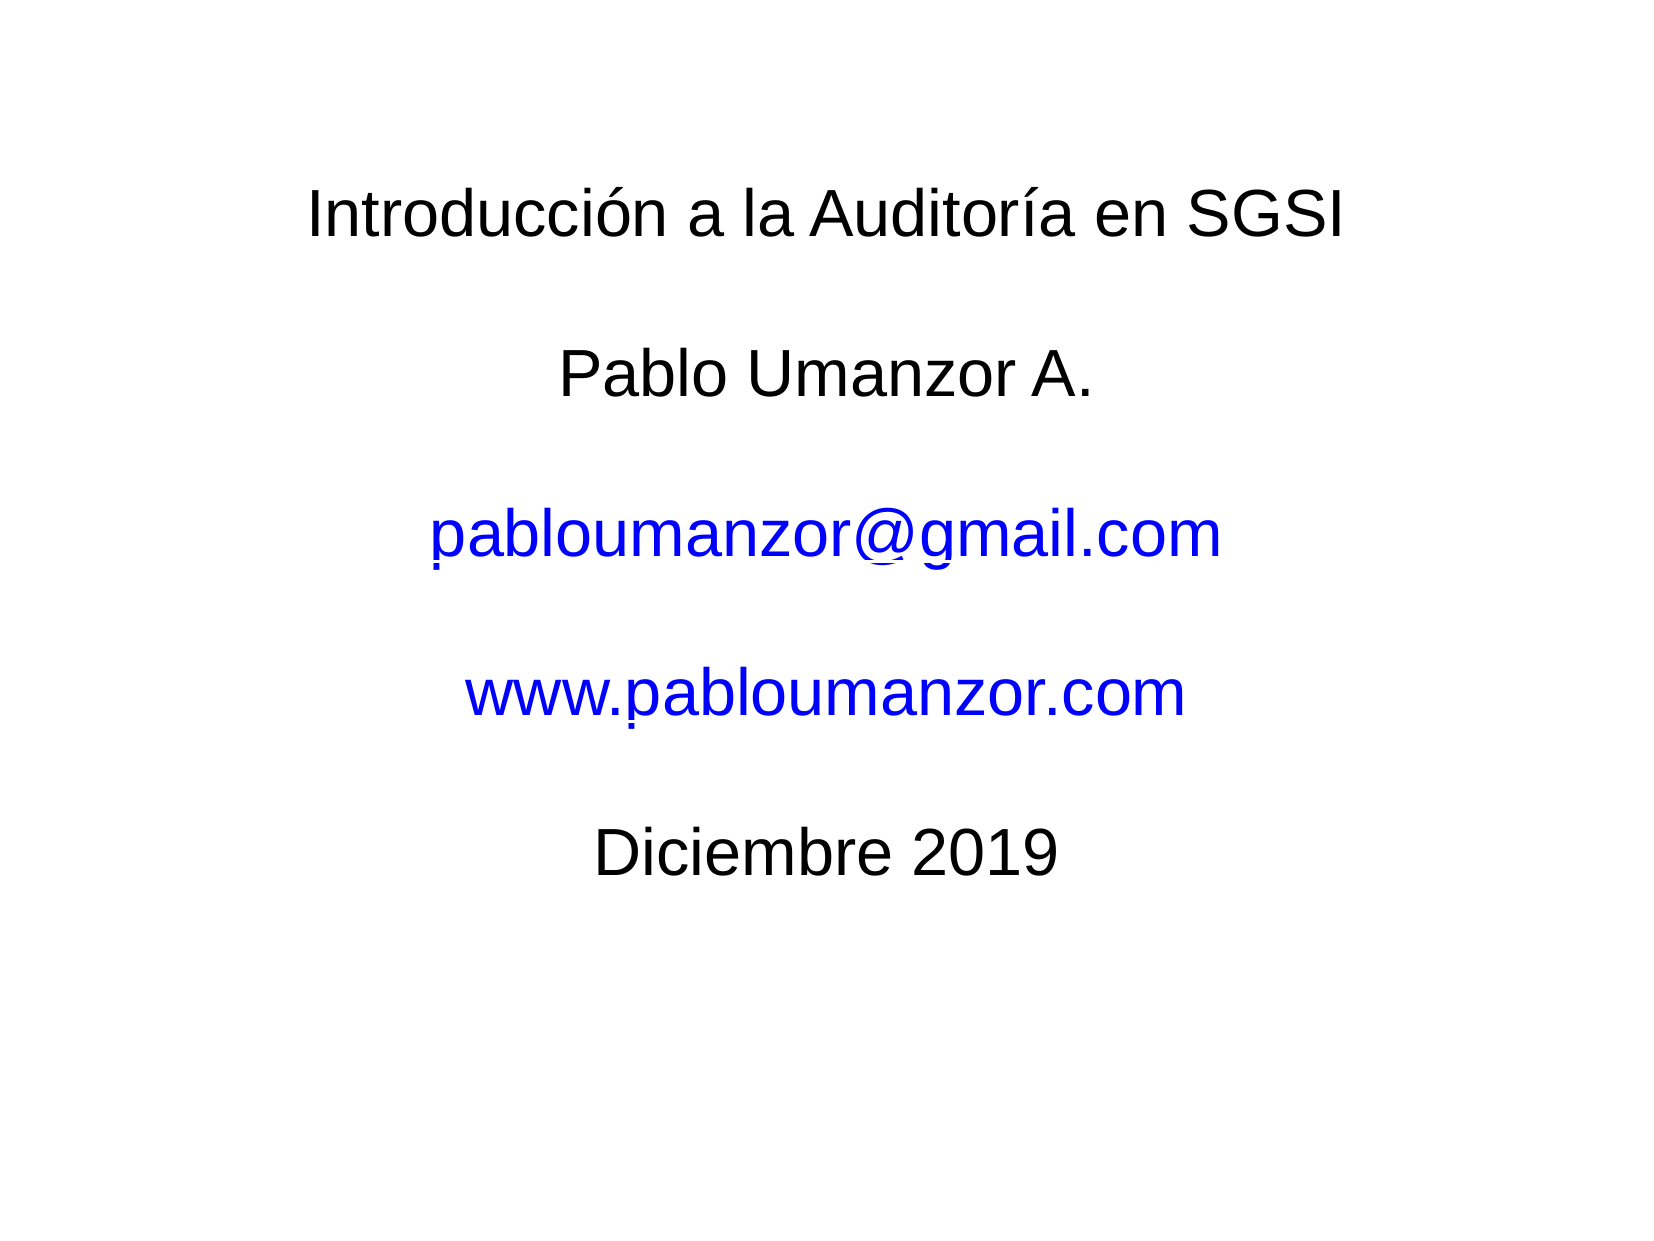

Introducción a la Auditoría en SGSI

Pablo Umanzor A.

pabloumanzor@gmail.com

www.pabloumanzor.com

Diciembre 2019